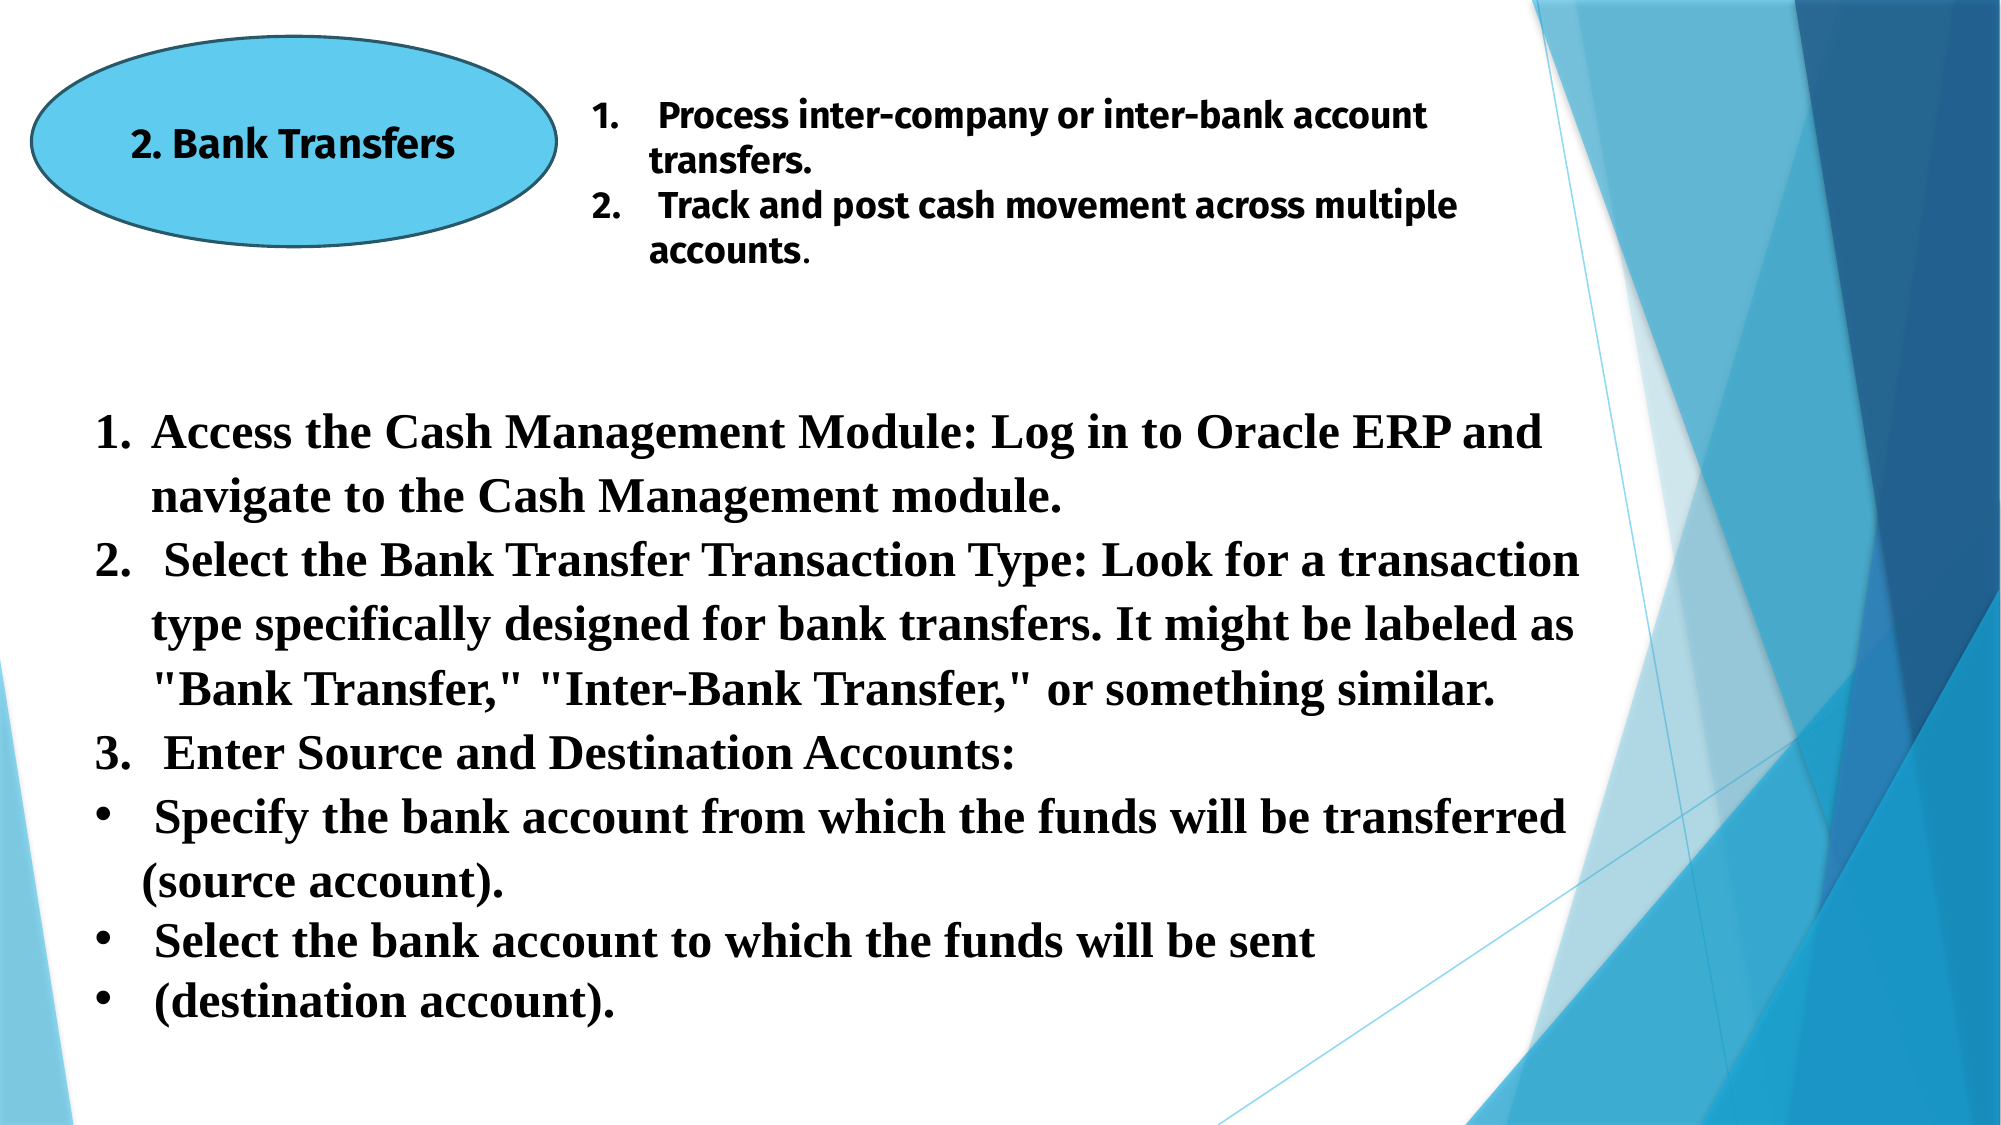

2. Bank Transfers
 Process inter-company or inter-bank account transfers.
 Track and post cash movement across multiple accounts.
Access the Cash Management Module: Log in to Oracle ERP and navigate to the Cash Management module.
 Select the Bank Transfer Transaction Type: Look for a transaction type specifically designed for bank transfers. It might be labeled as "Bank Transfer," "Inter-Bank Transfer," or something similar.
 Enter Source and Destination Accounts:
 Specify the bank account from which the funds will be transferred (source account).
 Select the bank account to which the funds will be sent
 (destination account).